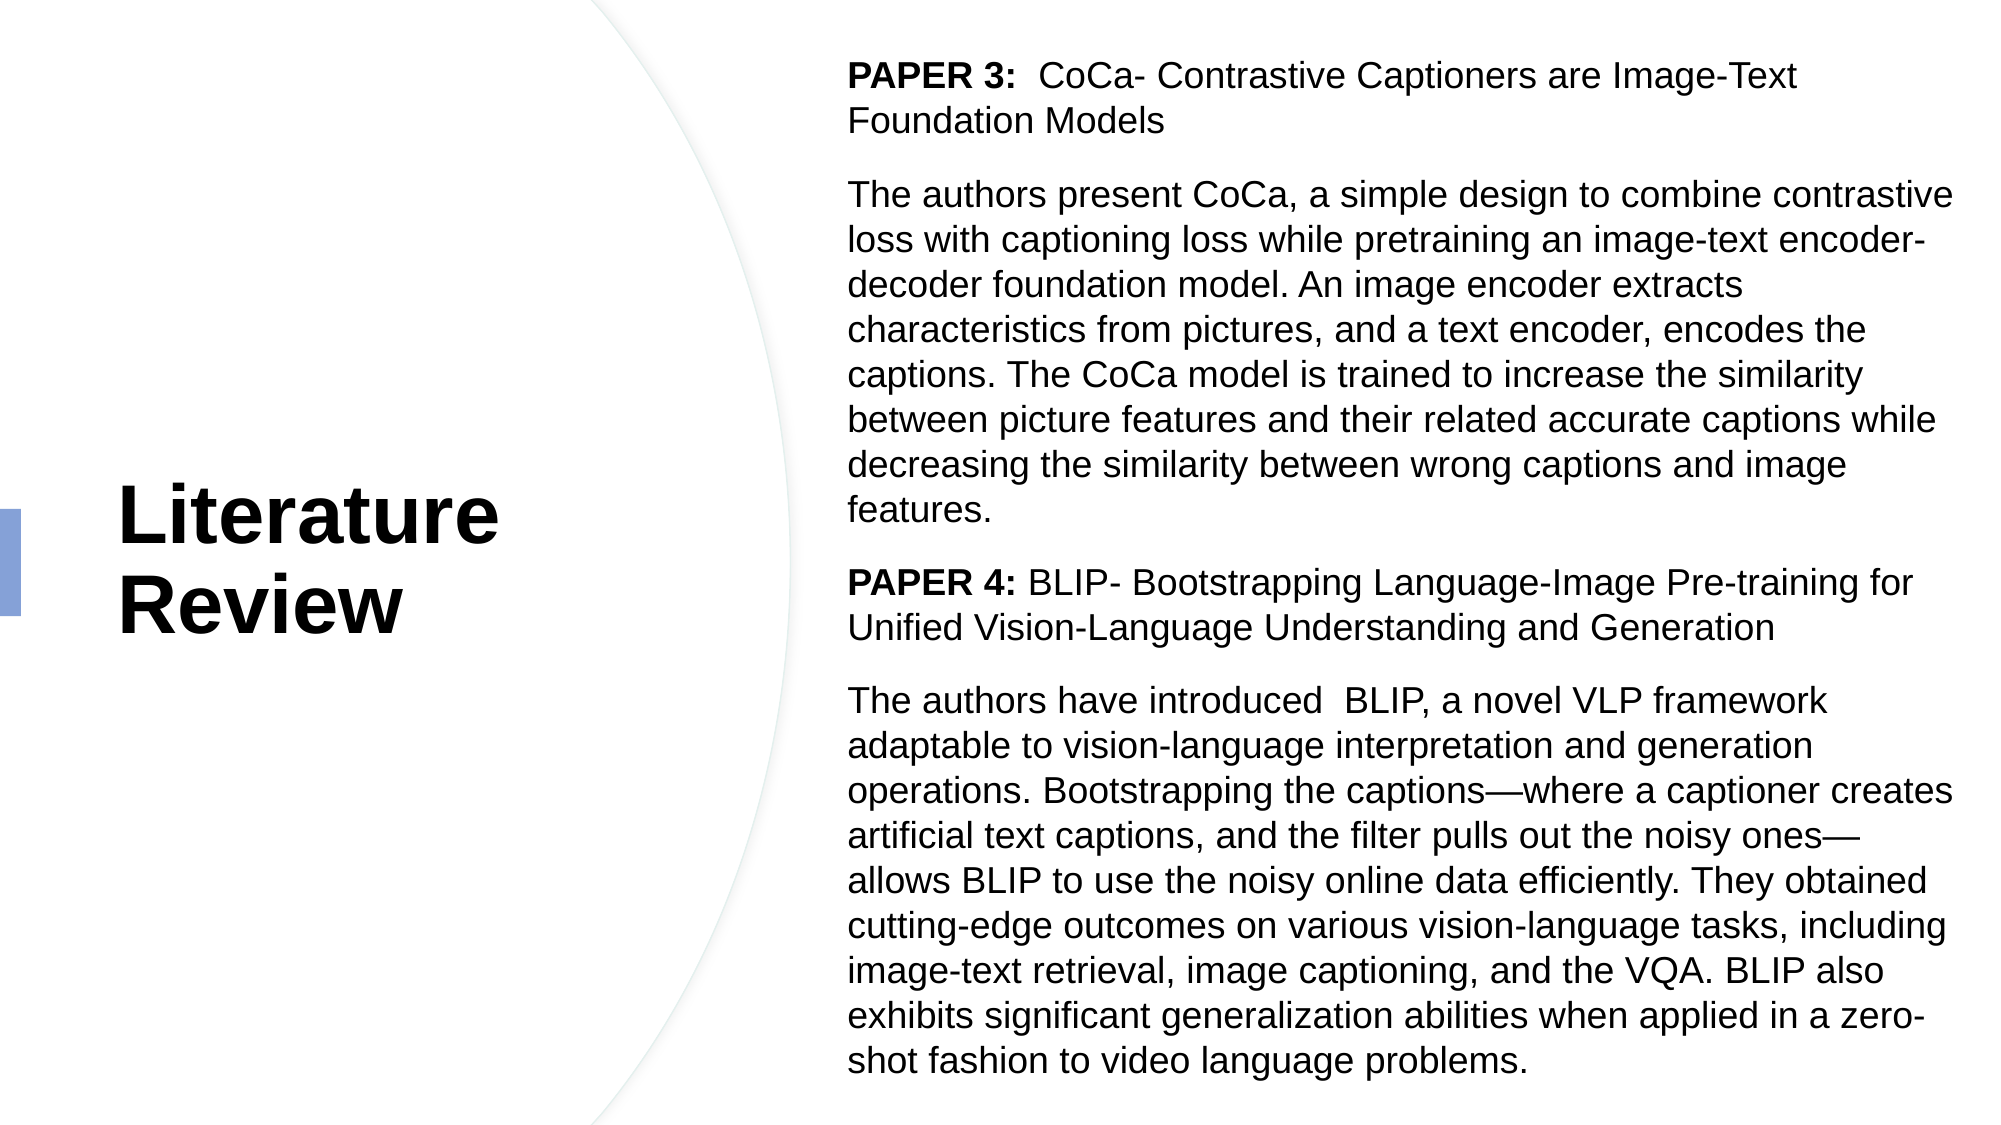

PAPER 3:  CoCa- Contrastive Captioners are Image-Text Foundation Models
The authors present CoCa, a simple design to combine contrastive loss with captioning loss while pretraining an image-text encoder-decoder foundation model. An image encoder extracts characteristics from pictures, and a text encoder, encodes the captions. The CoCa model is trained to increase the similarity between picture features and their related accurate captions while decreasing the similarity between wrong captions and image features.
PAPER 4: BLIP- Bootstrapping Language-Image Pre-training for Unified Vision-Language Understanding and Generation
The authors have introduced  BLIP, a novel VLP framework adaptable to vision-language interpretation and generation operations. Bootstrapping the captions—where a captioner creates artificial text captions, and the filter pulls out the noisy ones—allows BLIP to use the noisy online data efficiently. They obtained cutting-edge outcomes on various vision-language tasks, including image-text retrieval, image captioning, and the VQA. BLIP also exhibits significant generalization abilities when applied in a zero-shot fashion to video language problems.
# Literature Review